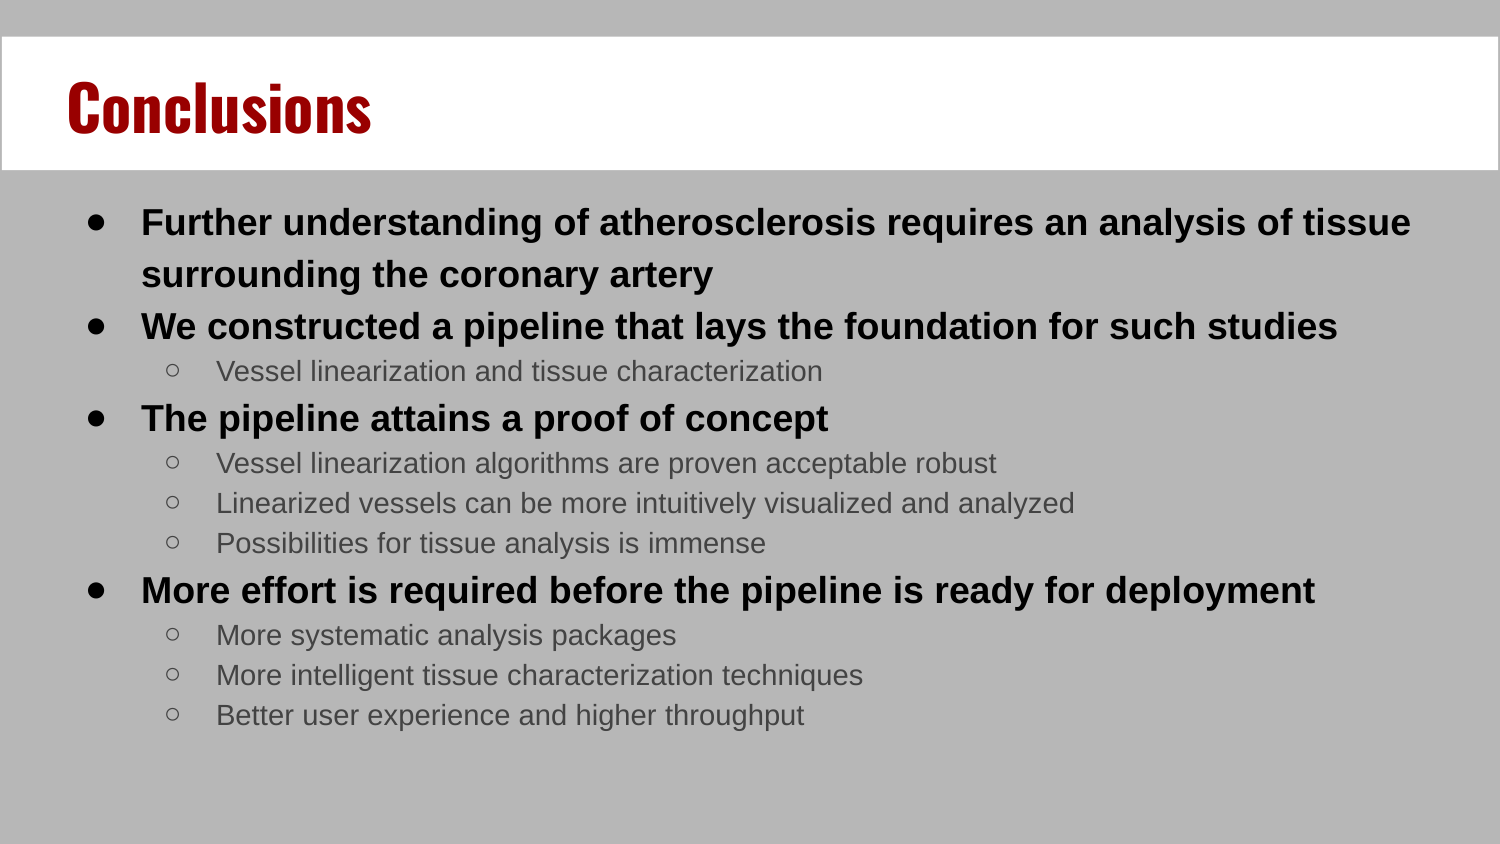

# Conclusions
Further understanding of atherosclerosis requires an analysis of tissue surrounding the coronary artery
We constructed a pipeline that lays the foundation for such studies
Vessel linearization and tissue characterization
The pipeline attains a proof of concept
Vessel linearization algorithms are proven acceptable robust
Linearized vessels can be more intuitively visualized and analyzed
Possibilities for tissue analysis is immense
More effort is required before the pipeline is ready for deployment
More systematic analysis packages
More intelligent tissue characterization techniques
Better user experience and higher throughput